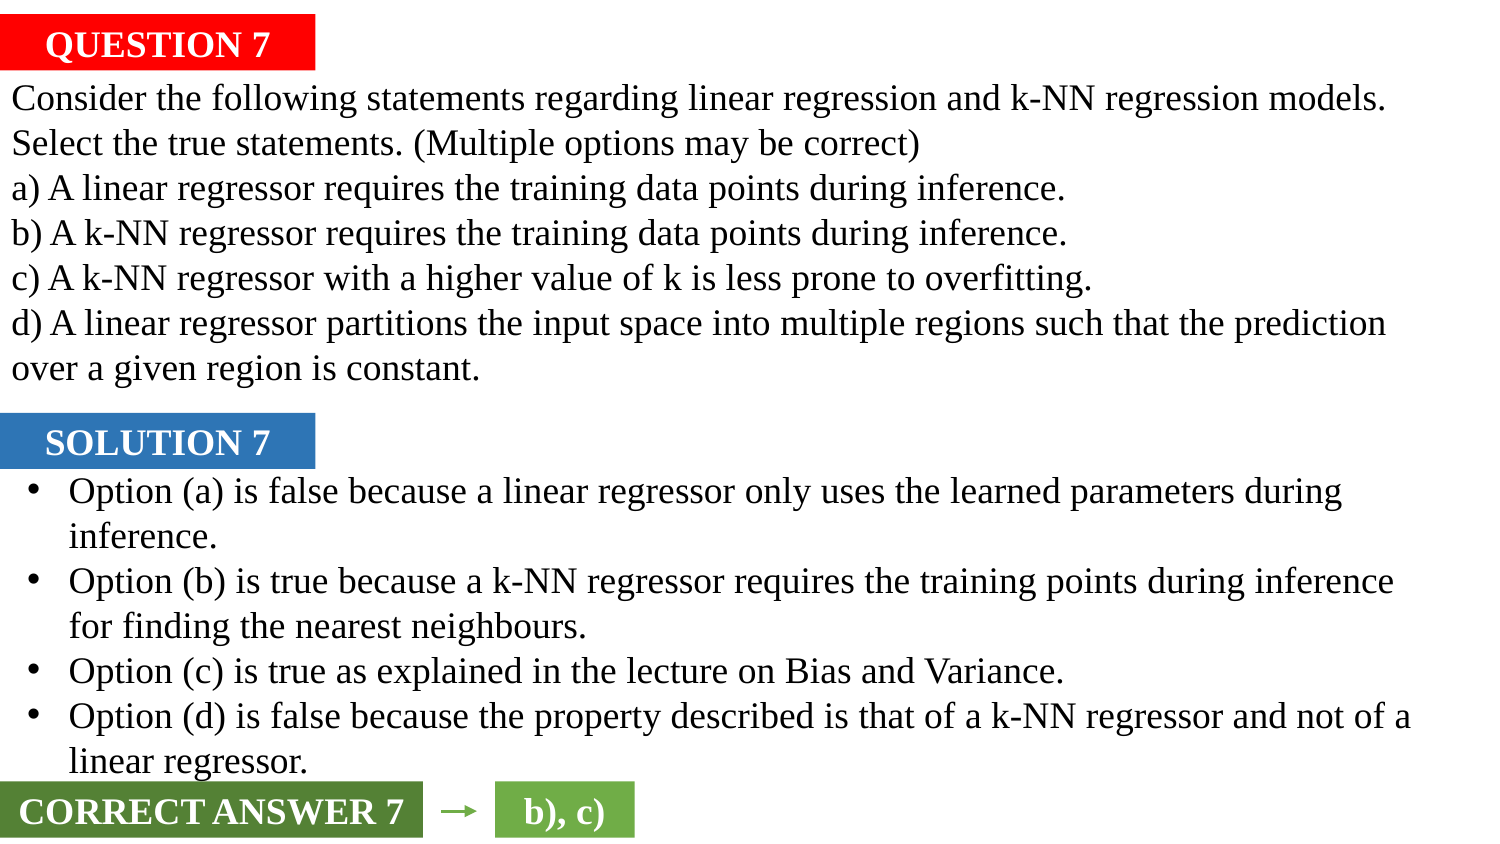

QUESTION 7
Consider the following statements regarding linear regression and k-NN regression models.
Select the true statements. (Multiple options may be correct)
a) A linear regressor requires the training data points during inference.
b) A k-NN regressor requires the training data points during inference.
c) A k-NN regressor with a higher value of k is less prone to overfitting.
d) A linear regressor partitions the input space into multiple regions such that the prediction
over a given region is constant.
SOLUTION 7
Option (a) is false because a linear regressor only uses the learned parameters during inference.
Option (b) is true because a k-NN regressor requires the training points during inference for finding the nearest neighbours.
Option (c) is true as explained in the lecture on Bias and Variance.
Option (d) is false because the property described is that of a k-NN regressor and not of a linear regressor.
CORRECT ANSWER 7
b), c)